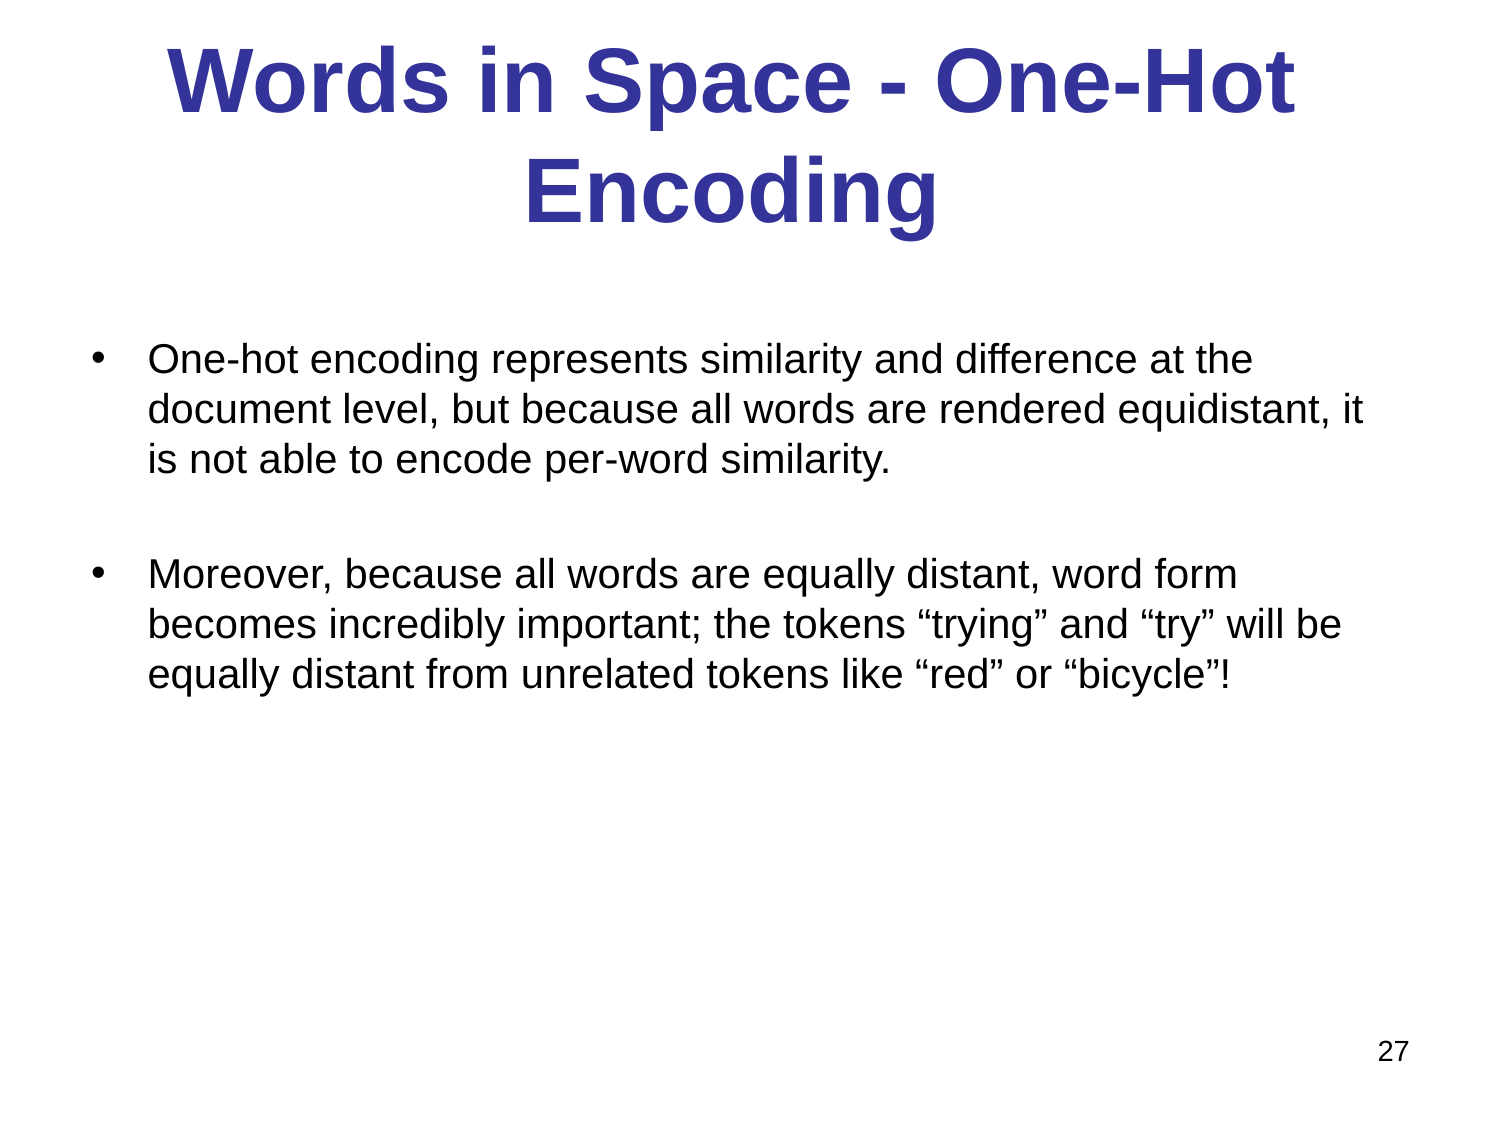

# Words in Space - One-Hot Encoding

One-hot encoding represents similarity and difference at the document level, but because all words are rendered equidistant, it is not able to encode per-word similarity.

Moreover, because all words are equally distant, word form becomes incredibly important; the tokens “trying” and “try” will be equally distant from unrelated tokens like “red” or “bicycle”!

27